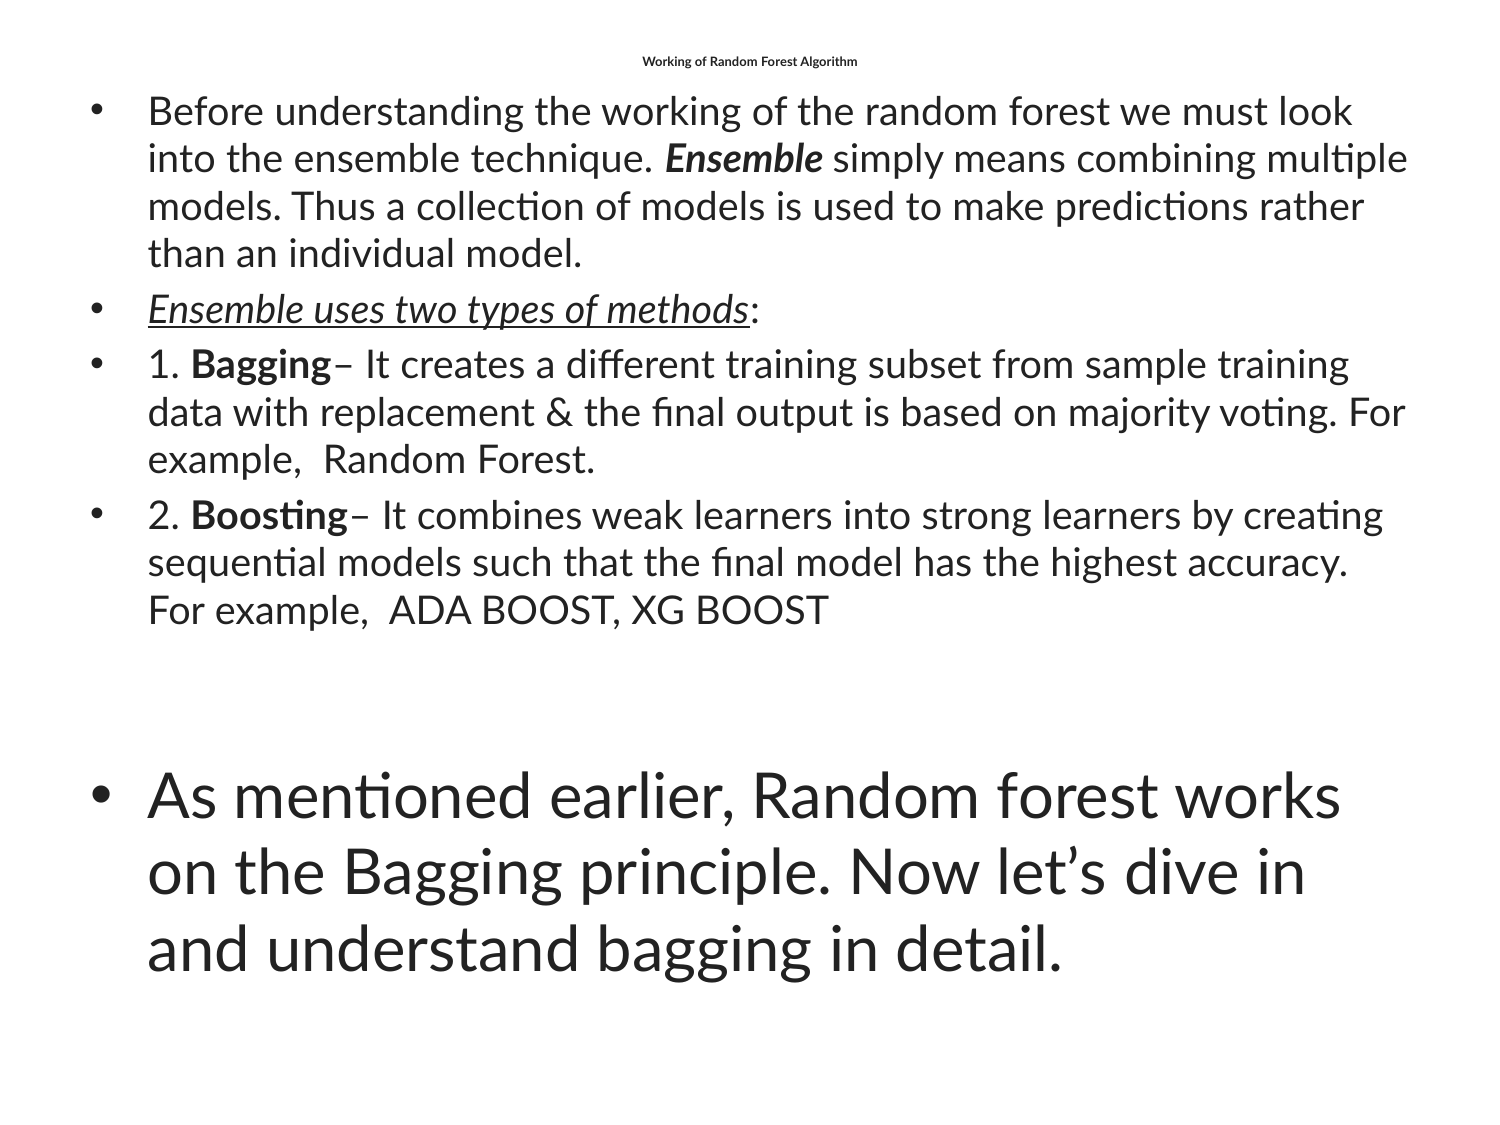

# Working of Random Forest Algorithm
Before understanding the working of the random forest we must look into the ensemble technique. Ensemble simply means combining multiple models. Thus a collection of models is used to make predictions rather than an individual model.
Ensemble uses two types of methods:
1. Bagging– It creates a different training subset from sample training data with replacement & the final output is based on majority voting. For example,  Random Forest.
2. Boosting– It combines weak learners into strong learners by creating sequential models such that the final model has the highest accuracy. For example,  ADA BOOST, XG BOOST

As mentioned earlier, Random forest works on the Bagging principle. Now let’s dive in and understand bagging in detail.